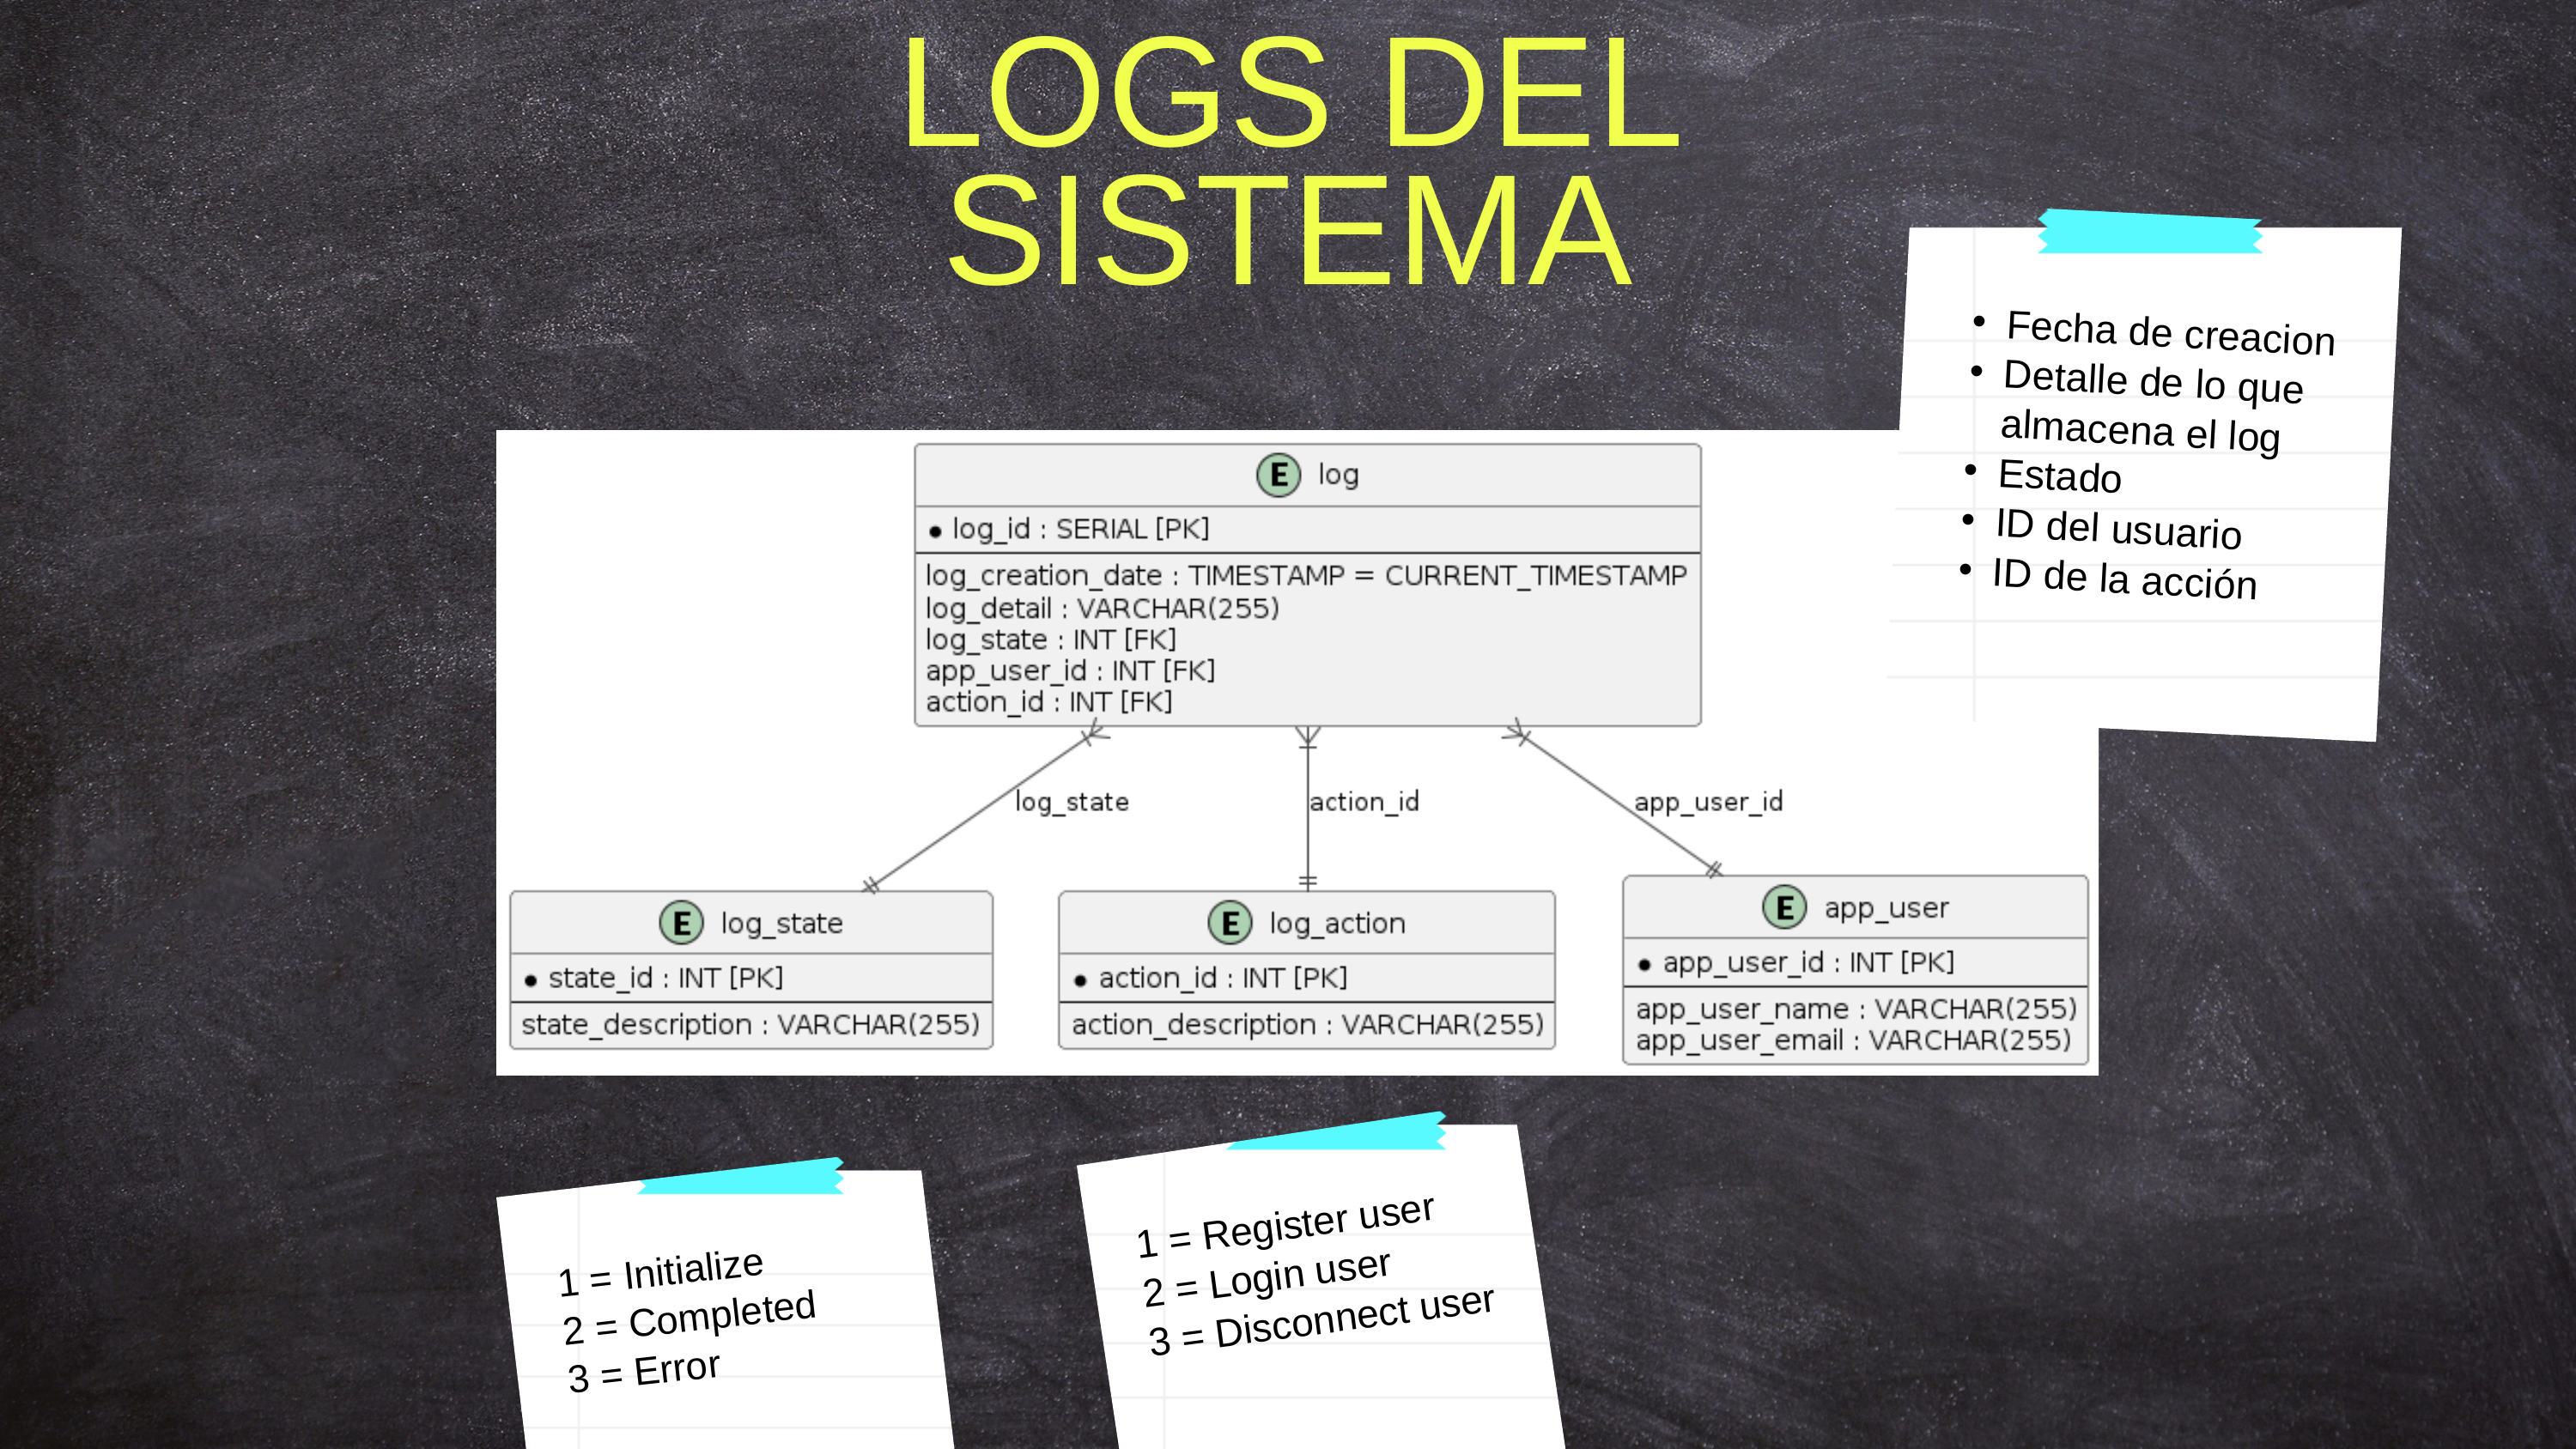

LOGS DEL SISTEMA

Fecha de creacion
Detalle de lo que almacena el log
Estado
ID del usuario
ID de la acción

1 = Register user
2 = Login user
3 = Disconnect user
1 = Initialize
2 = Completed
3 = Error